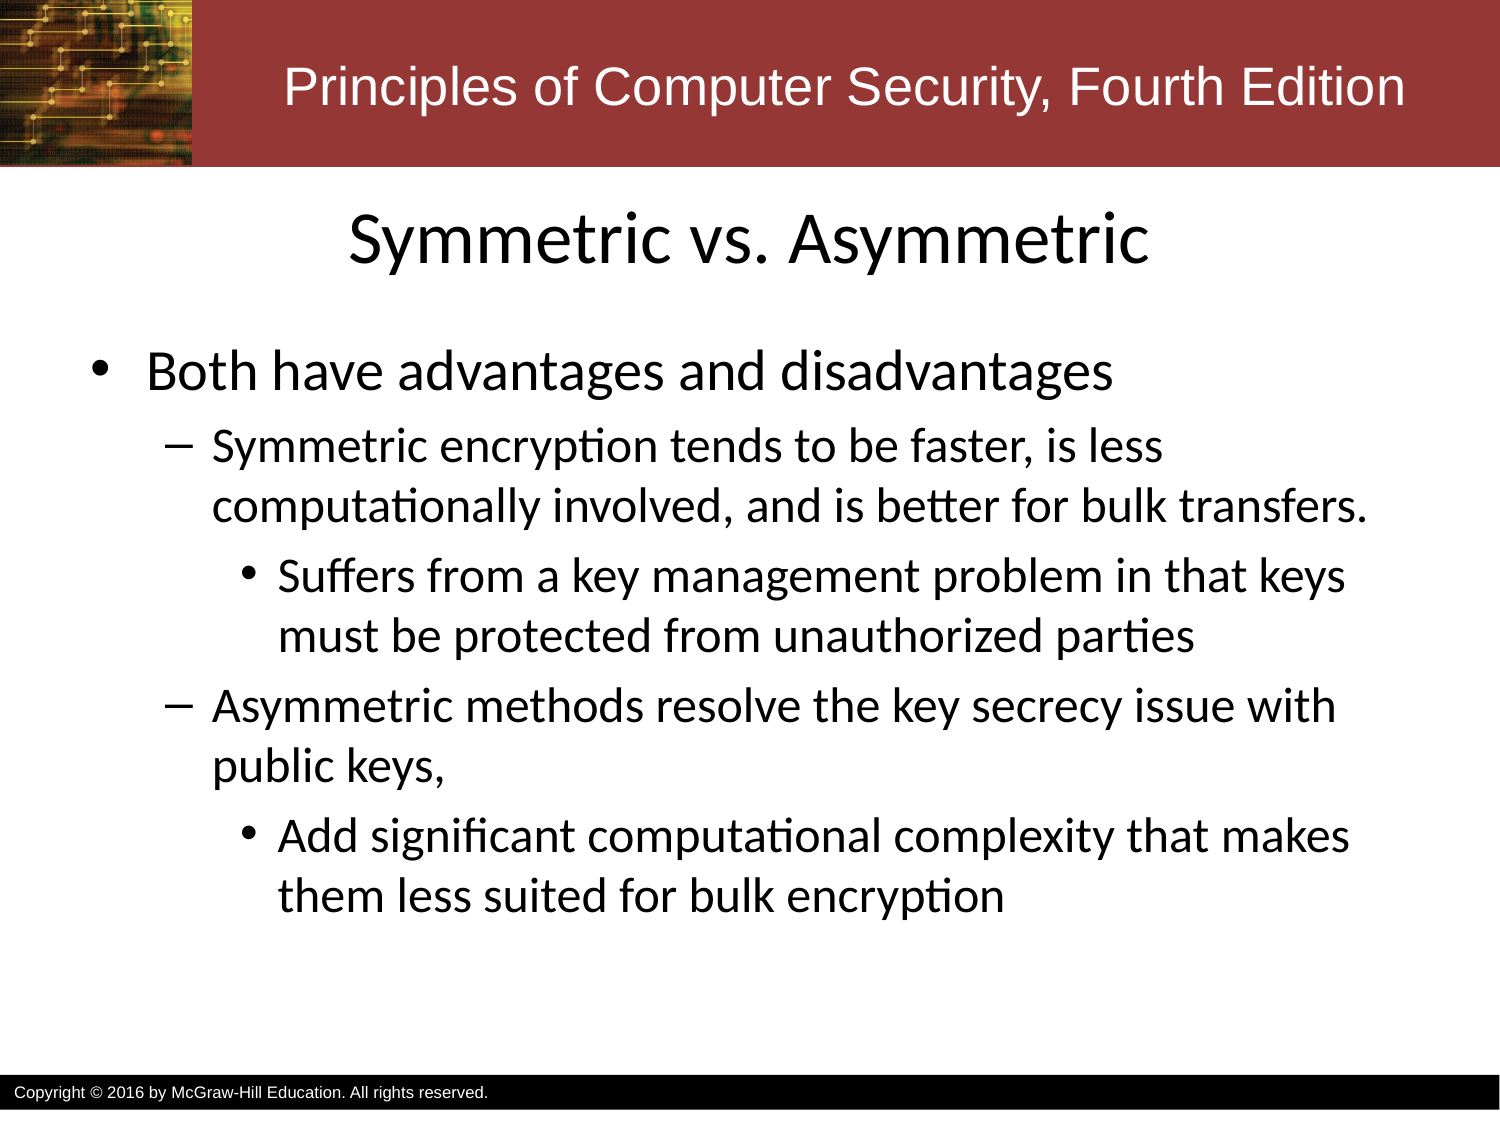

# Symmetric vs. Asymmetric
Both have advantages and disadvantages
Symmetric encryption tends to be faster, is less computationally involved, and is better for bulk transfers.
Suffers from a key management problem in that keys must be protected from unauthorized parties
Asymmetric methods resolve the key secrecy issue with public keys,
Add significant computational complexity that makes them less suited for bulk encryption